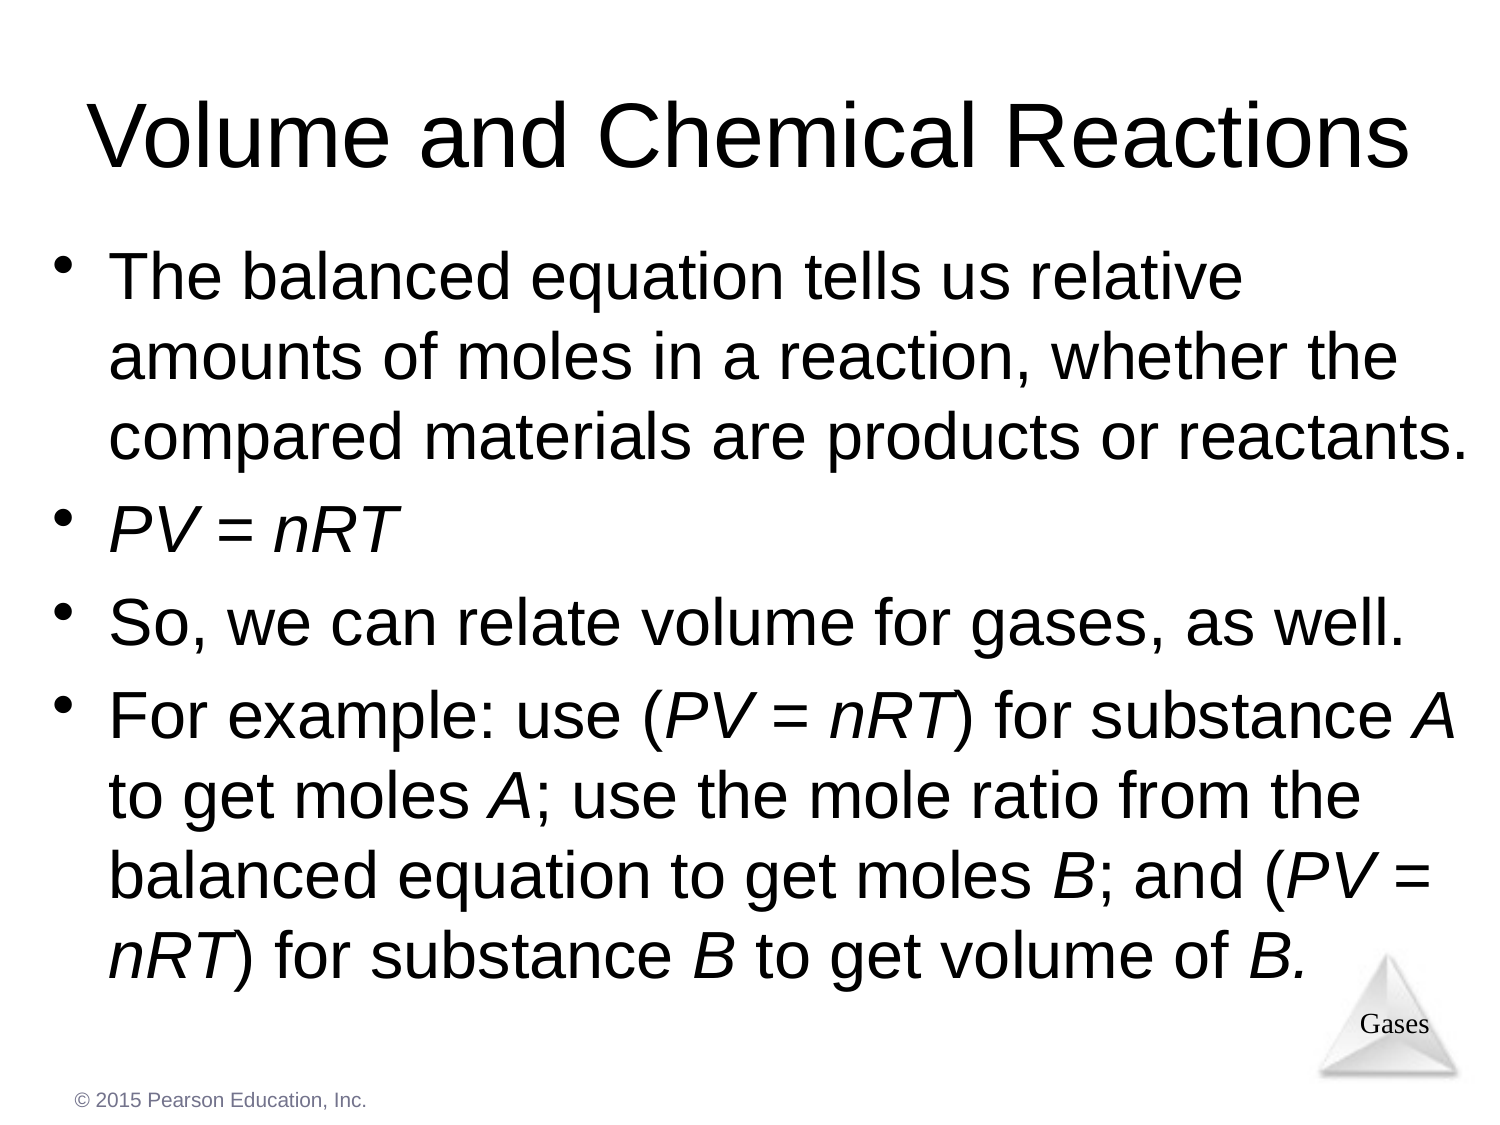

# Volume and Chemical Reactions
The balanced equation tells us relative amounts of moles in a reaction, whether the compared materials are products or reactants.
PV = nRT
So, we can relate volume for gases, as well.
For example: use (PV = nRT) for substance A to get moles A; use the mole ratio from the balanced equation to get moles B; and (PV = nRT) for substance B to get volume of B.